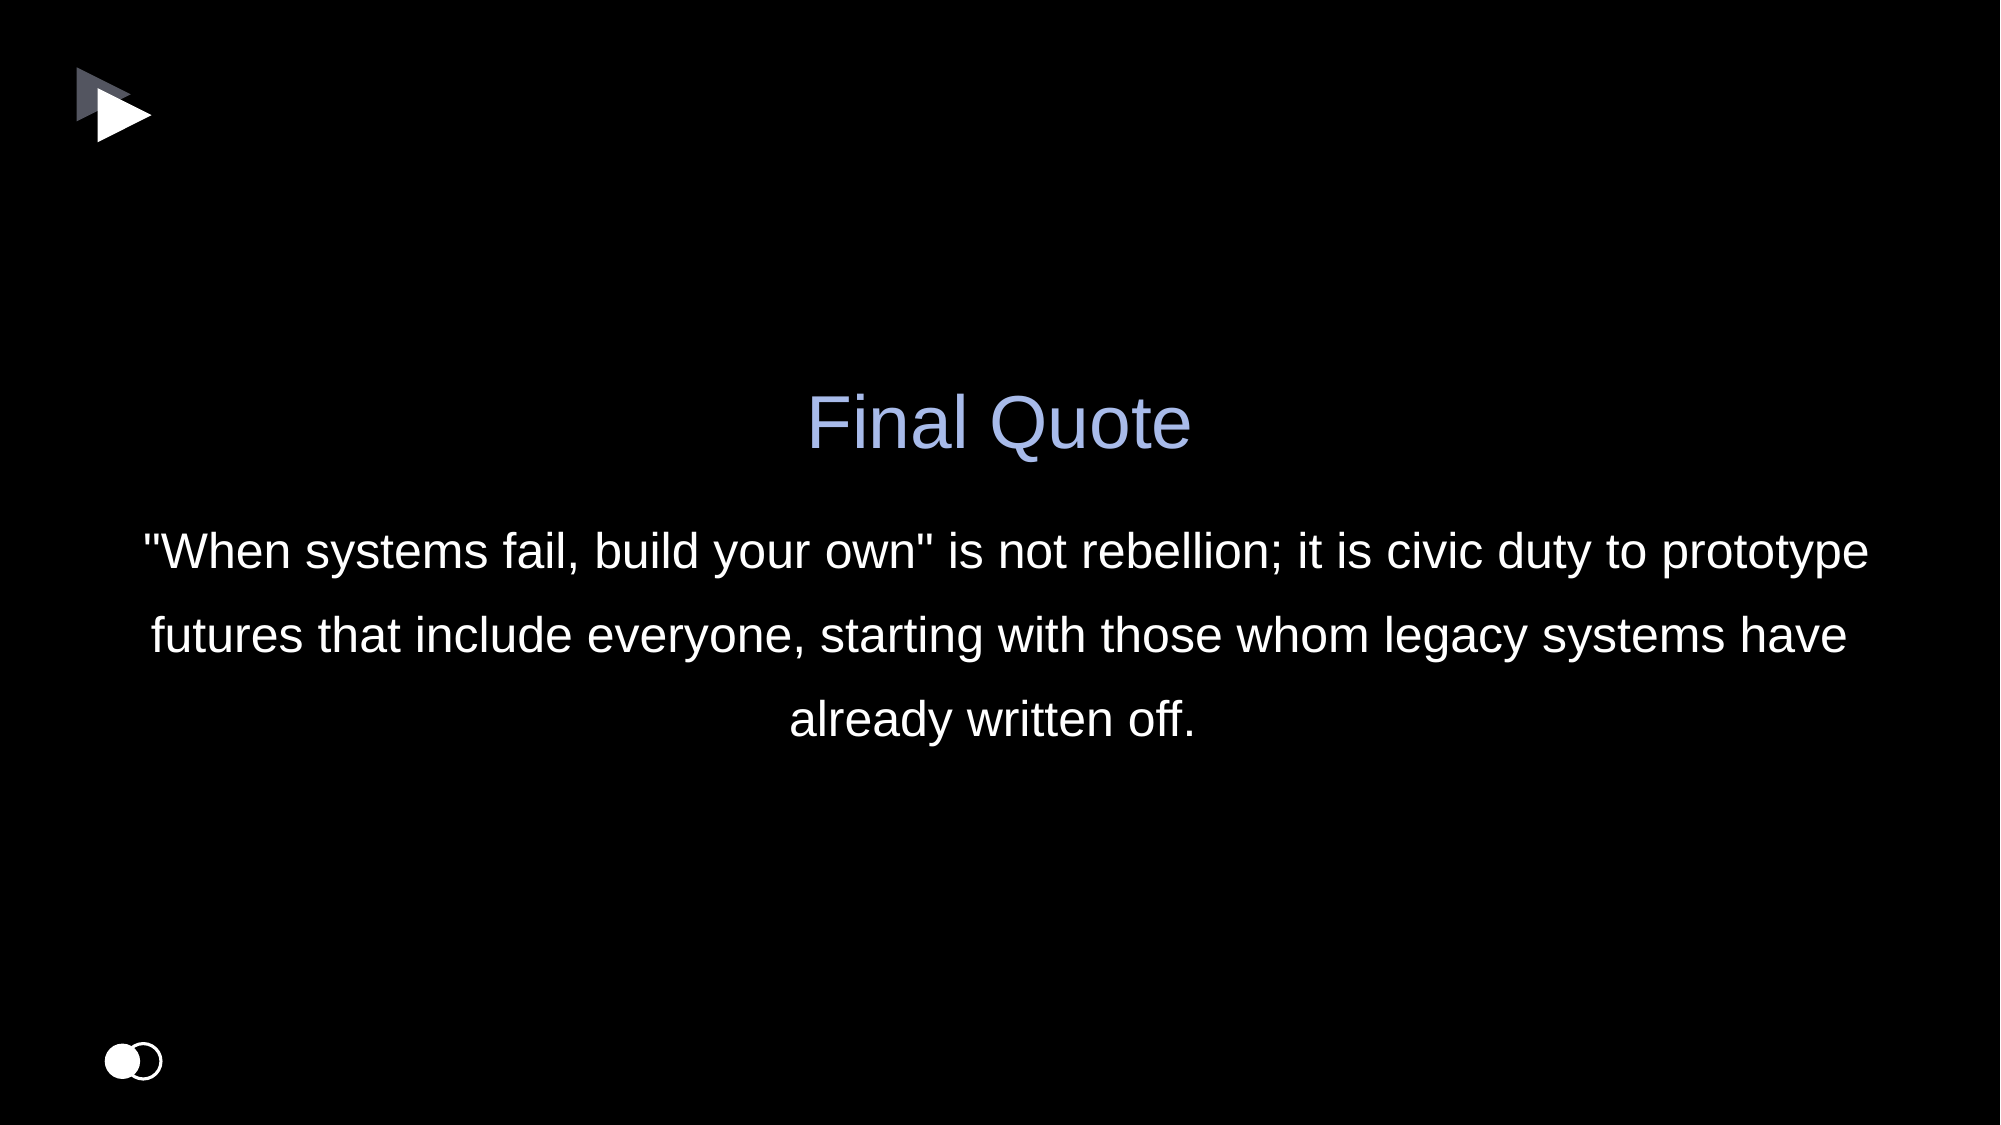

Final Quote
 "When systems fail, build your own" is not rebellion; it is civic duty to prototype futures that include everyone, starting with those whom legacy systems have already written off.